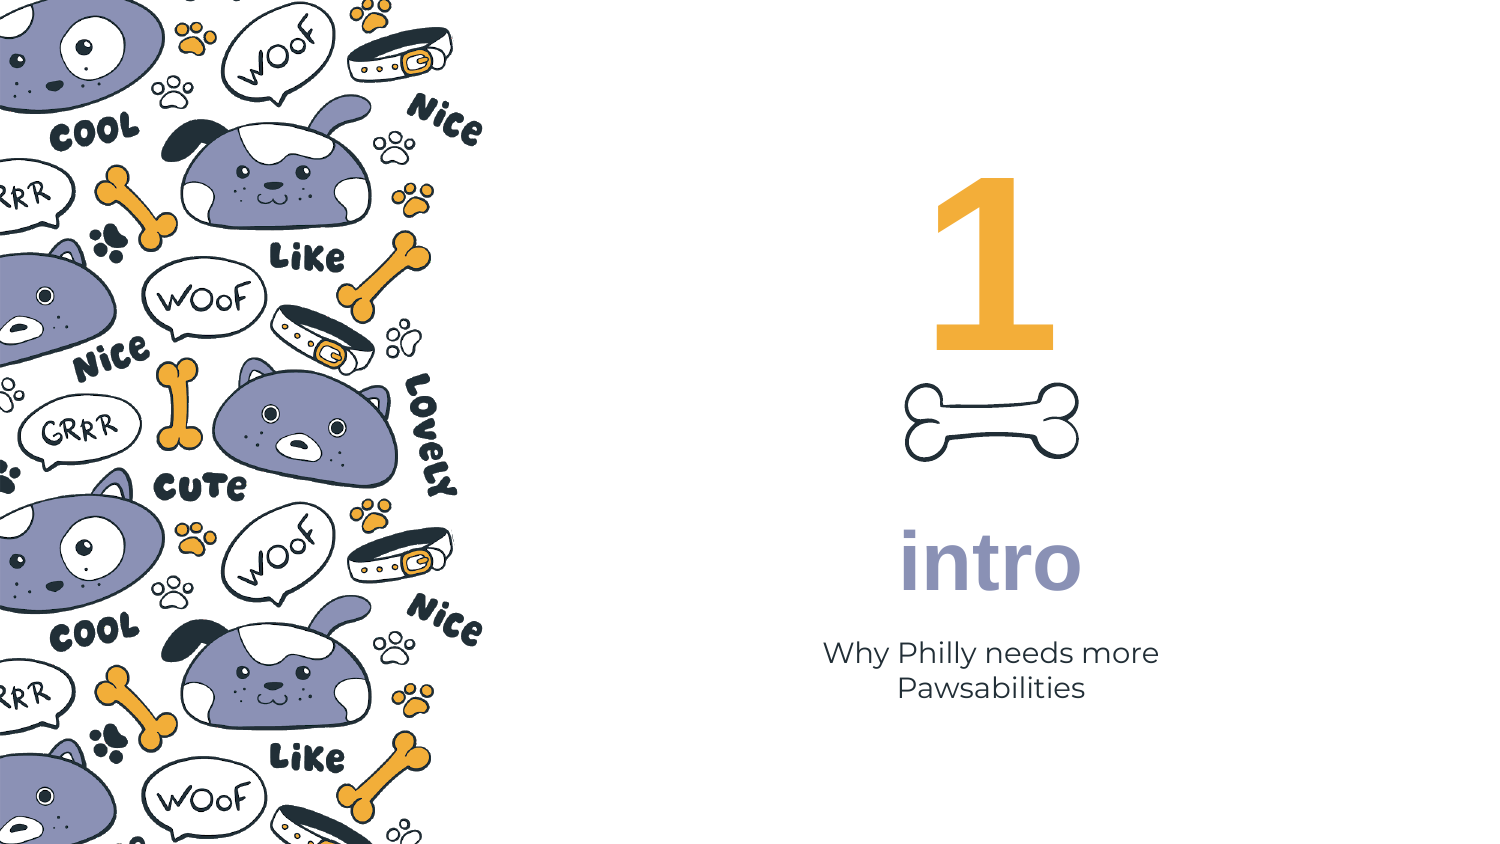

1

# intro
Why Philly needs more Pawsabilities